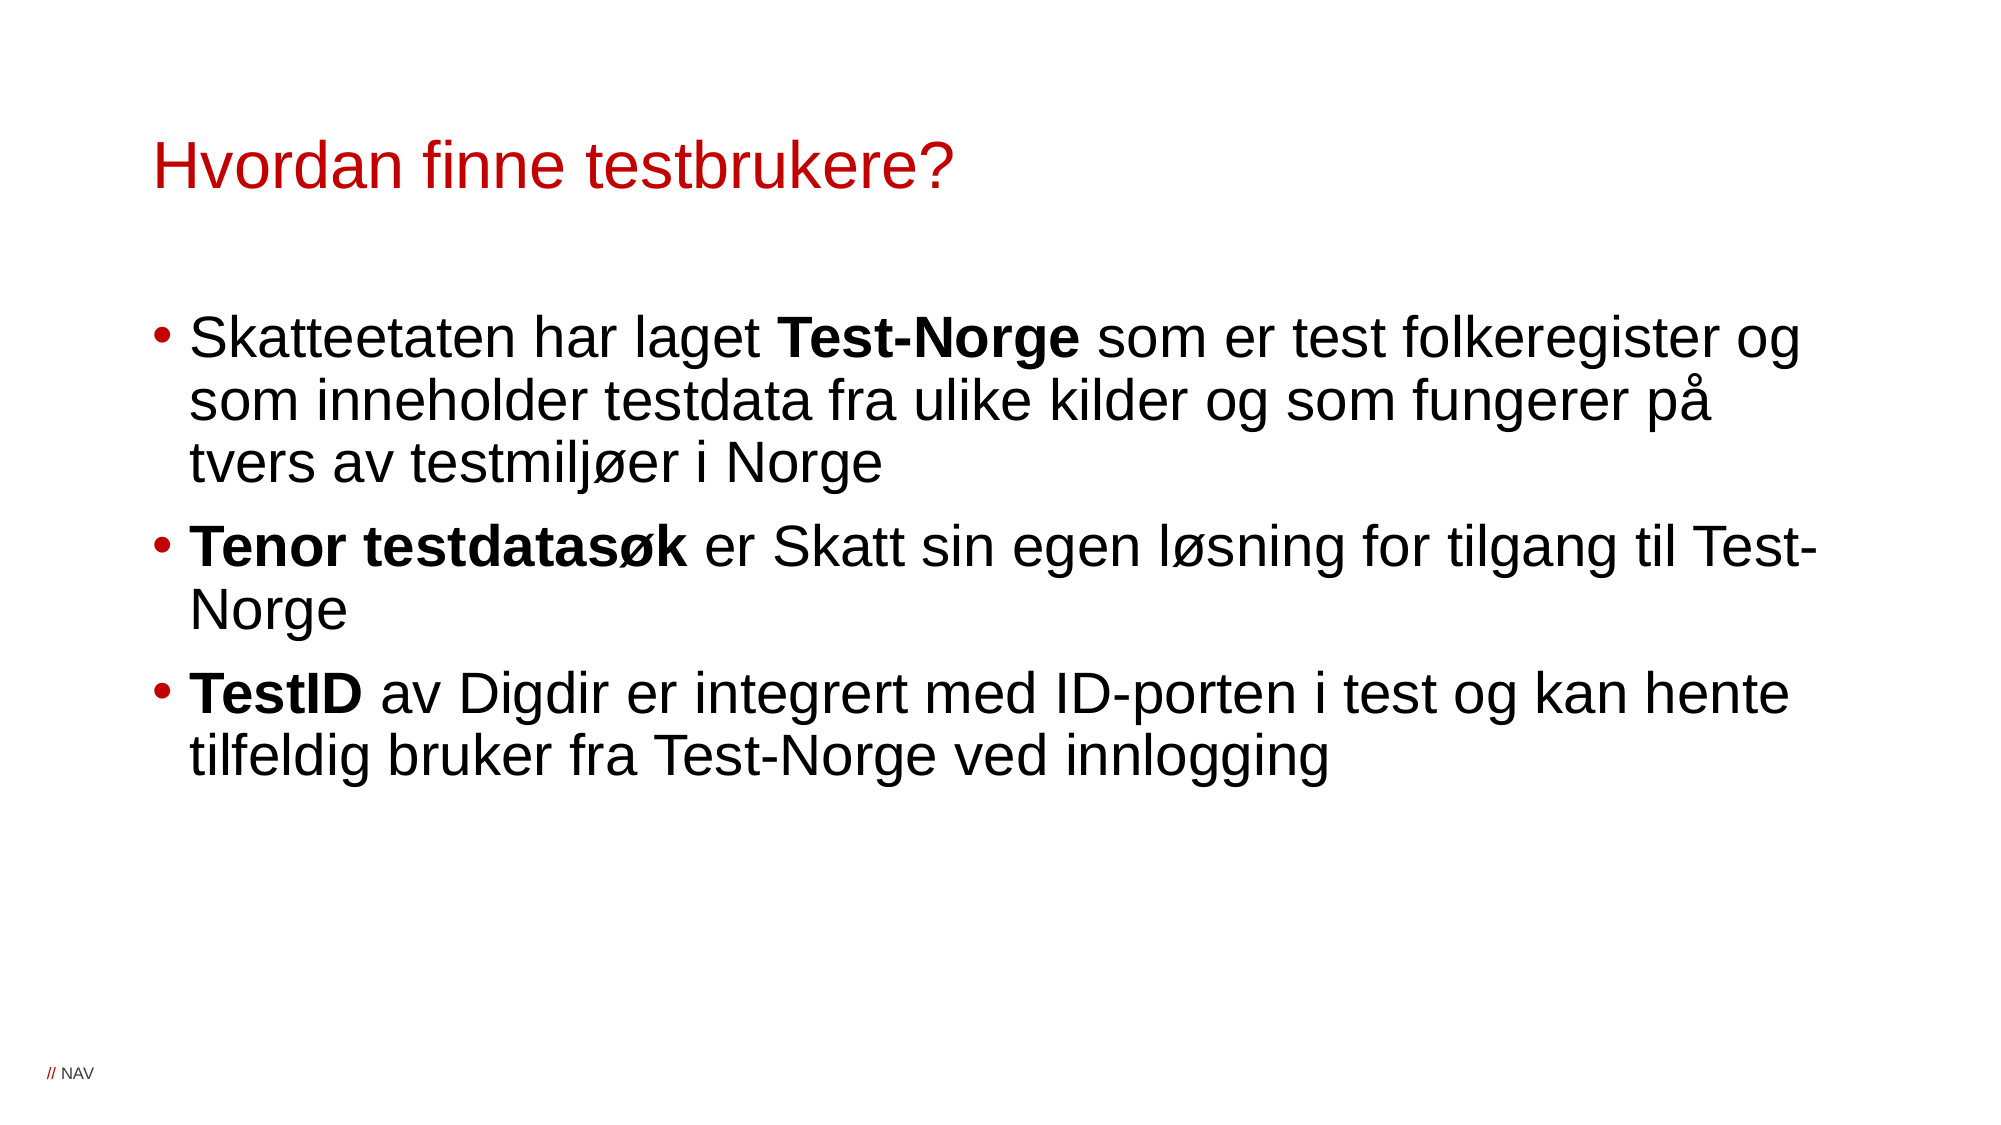

# Hvordan finne testbrukere?
Skatteetaten har laget Test-Norge som er test folkeregister og som inneholder testdata fra ulike kilder og som fungerer på tvers av testmiljøer i Norge
Tenor testdatasøk er Skatt sin egen løsning for tilgang til Test-Norge
TestID av Digdir er integrert med ID-porten i test og kan hente tilfeldig bruker fra Test-Norge ved innlogging